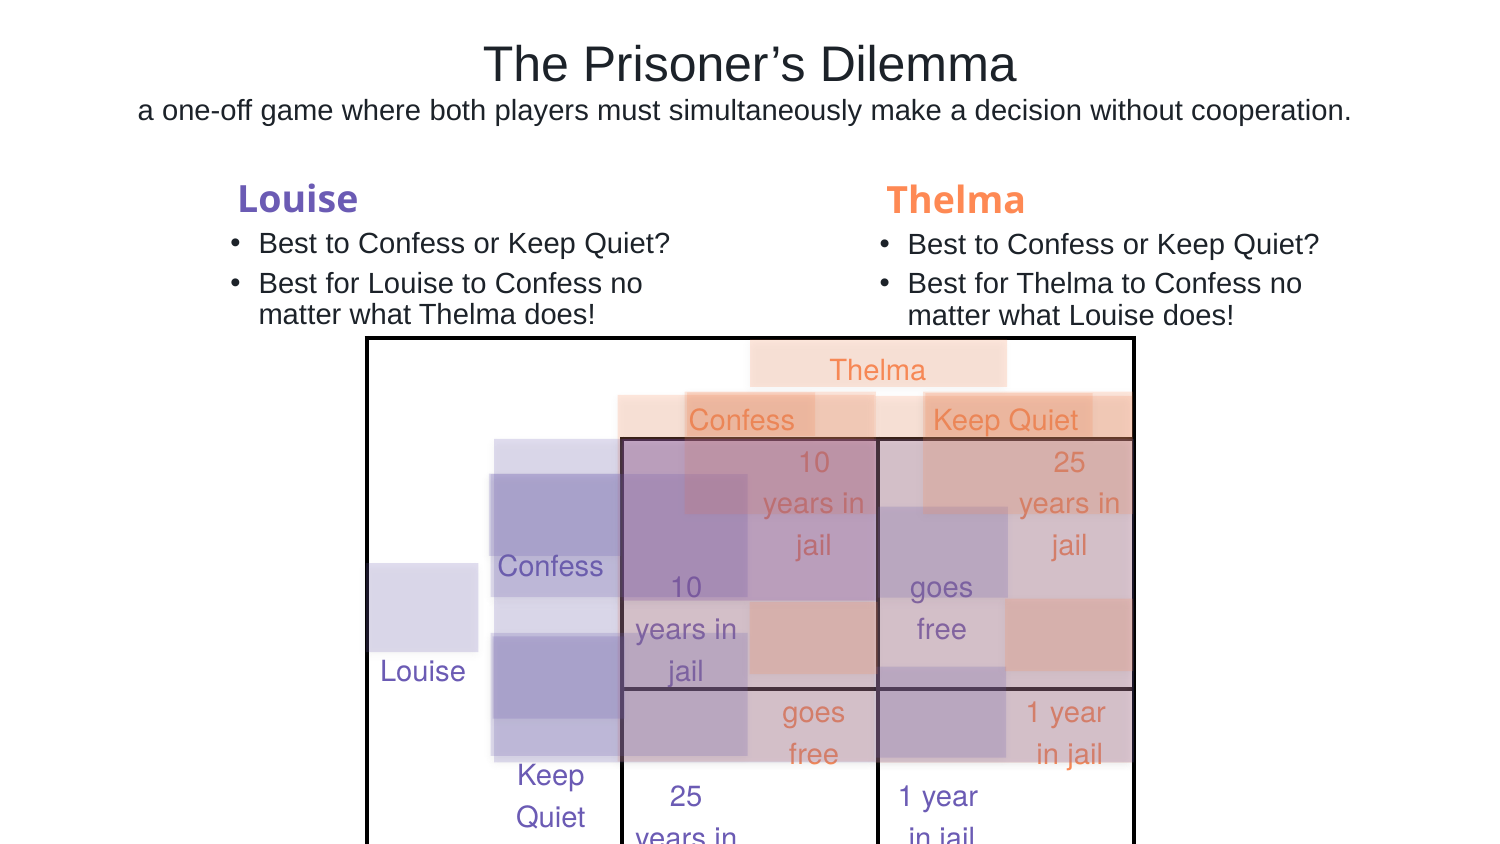

The Prisoner’s Dilemma
a one-off game where both players must simultaneously make a decision without cooperation.
      Louise
Best to Confess or Keep Quiet?
Best for Louise to Confess no matter what Thelma does!
      Thelma
Best to Confess or Keep Quiet?
Best for Thelma to Confess no matter what Louise does!
|  |  | Thelma |  |  |  |
| --- | --- | --- | --- | --- | --- |
|  |  | Confess |  | Keep Quiet |  |
| Louise | Confess |  | 10 years in jail |  | 25 years in jail |
|  |  | 10 years in jail |  | goes free |  |
|  | Keep Quiet |  | goes free |  | 1 year in jail |
|  |  | 25 years in jail |  | 1 year in jail |  |